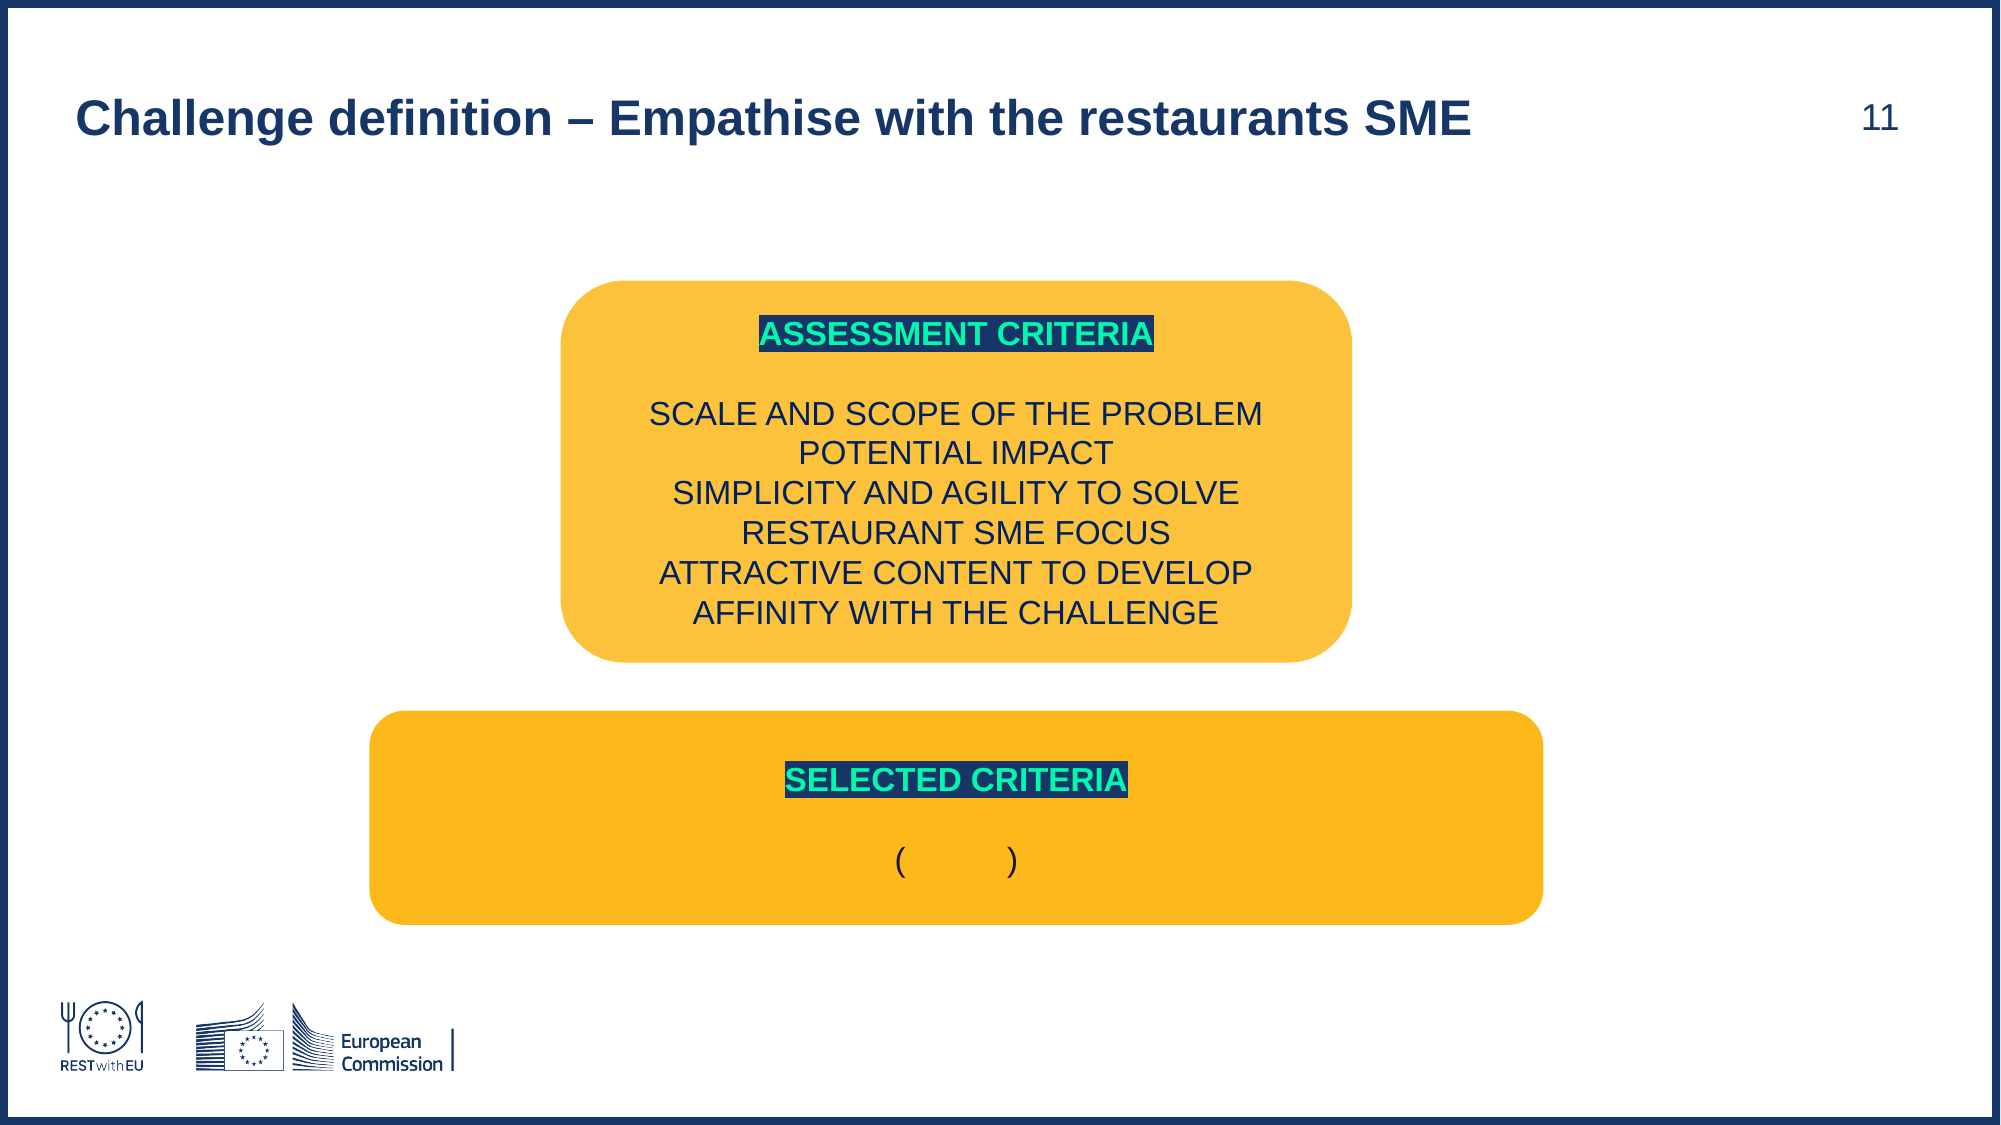

Challenge definition – Empathise with the restaurants SME
ASSESSMENT CRITERIA

SCALE AND SCOPE OF THE PROBLEM
POTENTIAL IMPACT
SIMPLICITY AND AGILITY TO SOLVE
RESTAURANT SME FOCUS
ATTRACTIVE CONTENT TO DEVELOP
AFFINITY WITH THE CHALLENGE
SELECTED CRITERIA

(           )